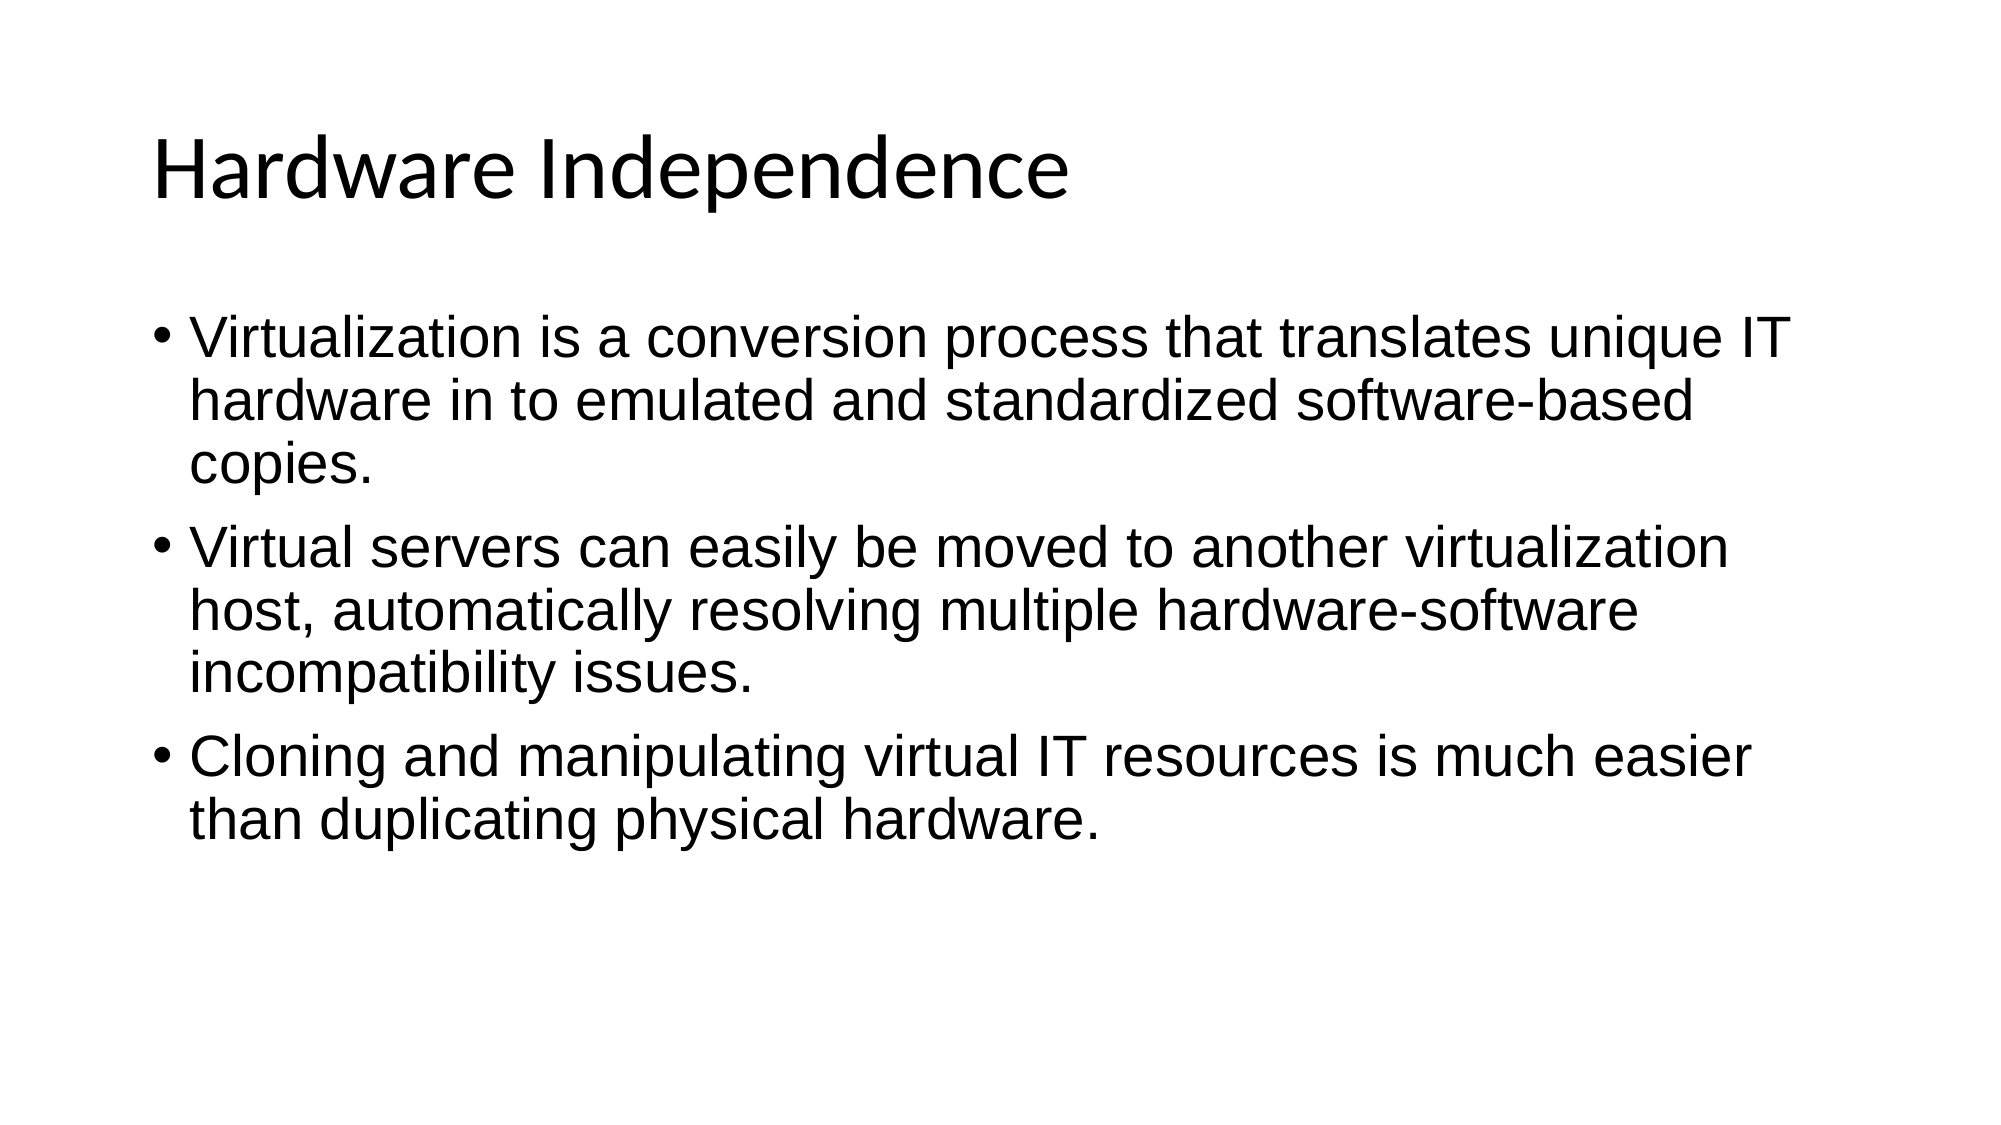

# Hardware Independence
Virtualization is a conversion process that translates unique IT hardware in to emulated and standardized software-based copies.
Virtual servers can easily be moved to another virtualization host, automatically resolving multiple hardware-software incompatibility issues.
Cloning and manipulating virtual IT resources is much easier than duplicating physical hardware.